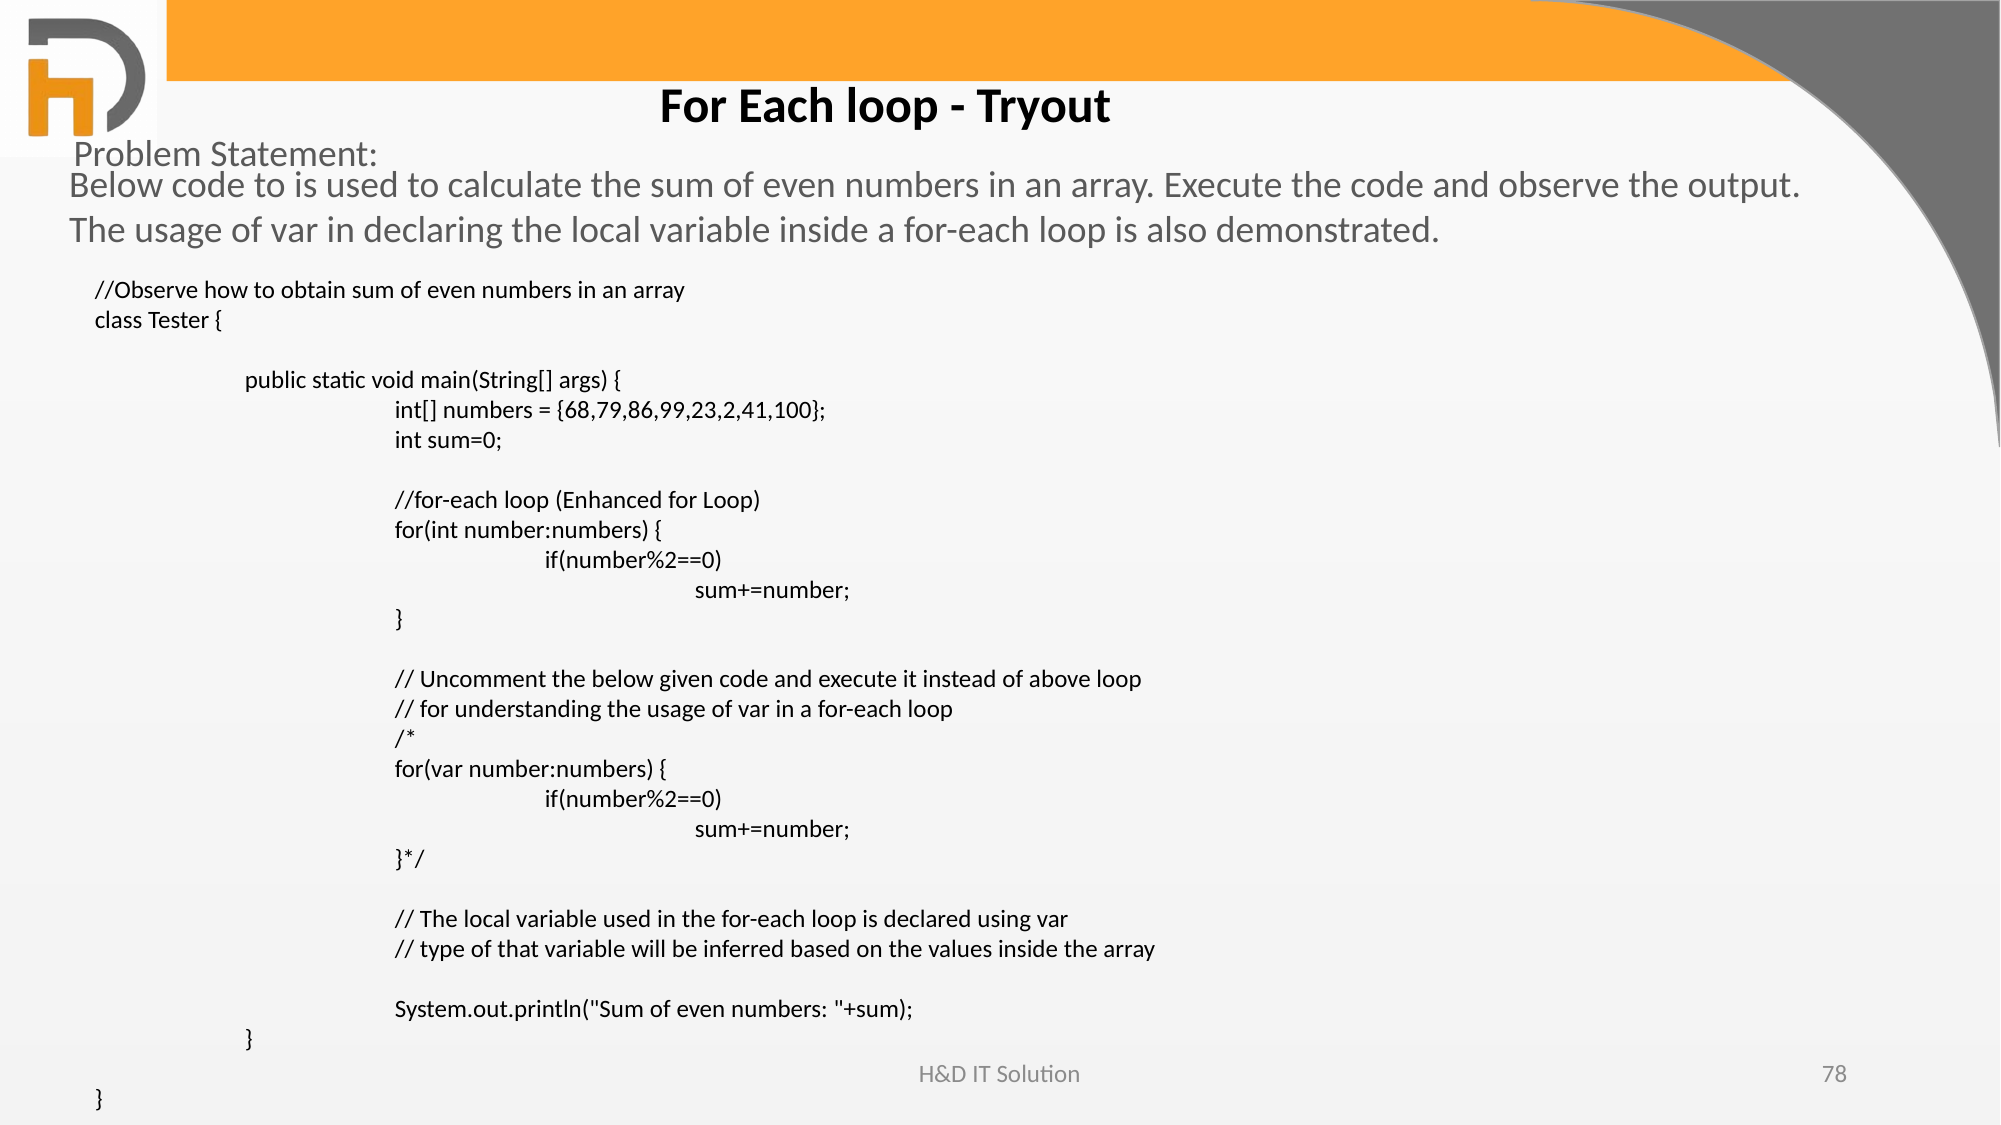

For Each loop - Tryout
Problem Statement:
Below code to is used to calculate the sum of even numbers in an array. Execute the code and observe the output.
The usage of var in declaring the local variable inside a for-each loop is also demonstrated.
//Observe how to obtain sum of even numbers in an array
class Tester {

	public static void main(String[] args) {
		int[] numbers = {68,79,86,99,23,2,41,100};
		int sum=0;

		//for-each loop (Enhanced for Loop)
		for(int number:numbers) {
			if(number%2==0)
				sum+=number;
		}

		// Uncomment the below given code and execute it instead of above loop
		// for understanding the usage of var in a for-each loop
		/*
		for(var number:numbers) {
			if(number%2==0)
				sum+=number;
		}*/

		// The local variable used in the for-each loop is declared using var
		// type of that variable will be inferred based on the values inside the array

		System.out.println("Sum of even numbers: "+sum);
	}

}
H&D IT Solution
78